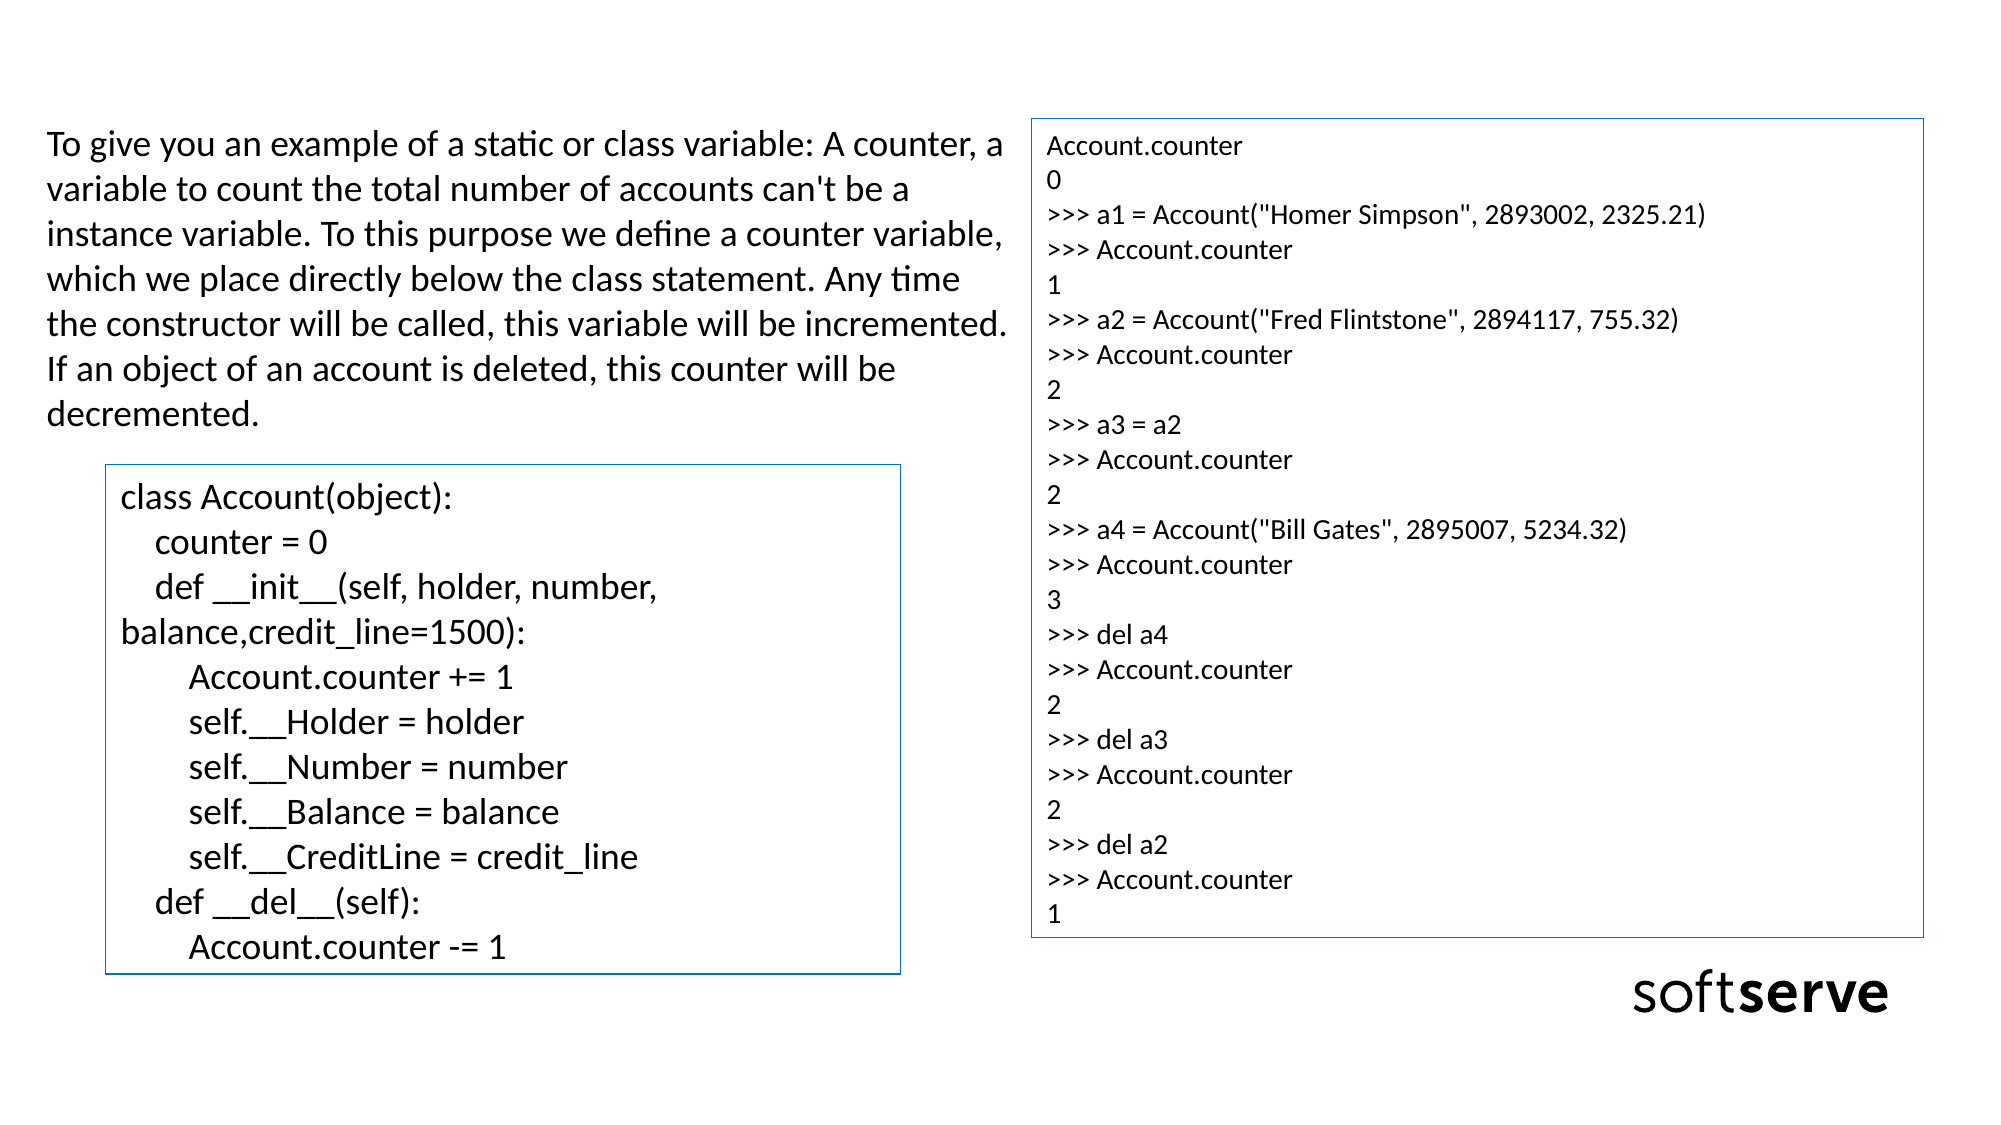

To give you an example of a static or class variable: A counter, a variable to count the total number of accounts can't be a instance variable. To this purpose we define a counter variable, which we place directly below the class statement. Any time the constructor will be called, this variable will be incremented. If an object of an account is deleted, this counter will be decremented.
Account.counter
0
>>> a1 = Account("Homer Simpson", 2893002, 2325.21)
>>> Account.counter
1
>>> a2 = Account("Fred Flintstone", 2894117, 755.32)
>>> Account.counter
2
>>> a3 = a2
>>> Account.counter
2
>>> a4 = Account("Bill Gates", 2895007, 5234.32)
>>> Account.counter
3
>>> del a4
>>> Account.counter
2
>>> del a3
>>> Account.counter
2
>>> del a2
>>> Account.counter
1
class Account(object):
    counter = 0
    def __init__(self, holder, number, balance,credit_line=1500):
        Account.counter += 1
        self.__Holder = holder
        self.__Number = number
        self.__Balance = balance
        self.__CreditLine = credit_line
    def __del__(self):
        Account.counter -= 1